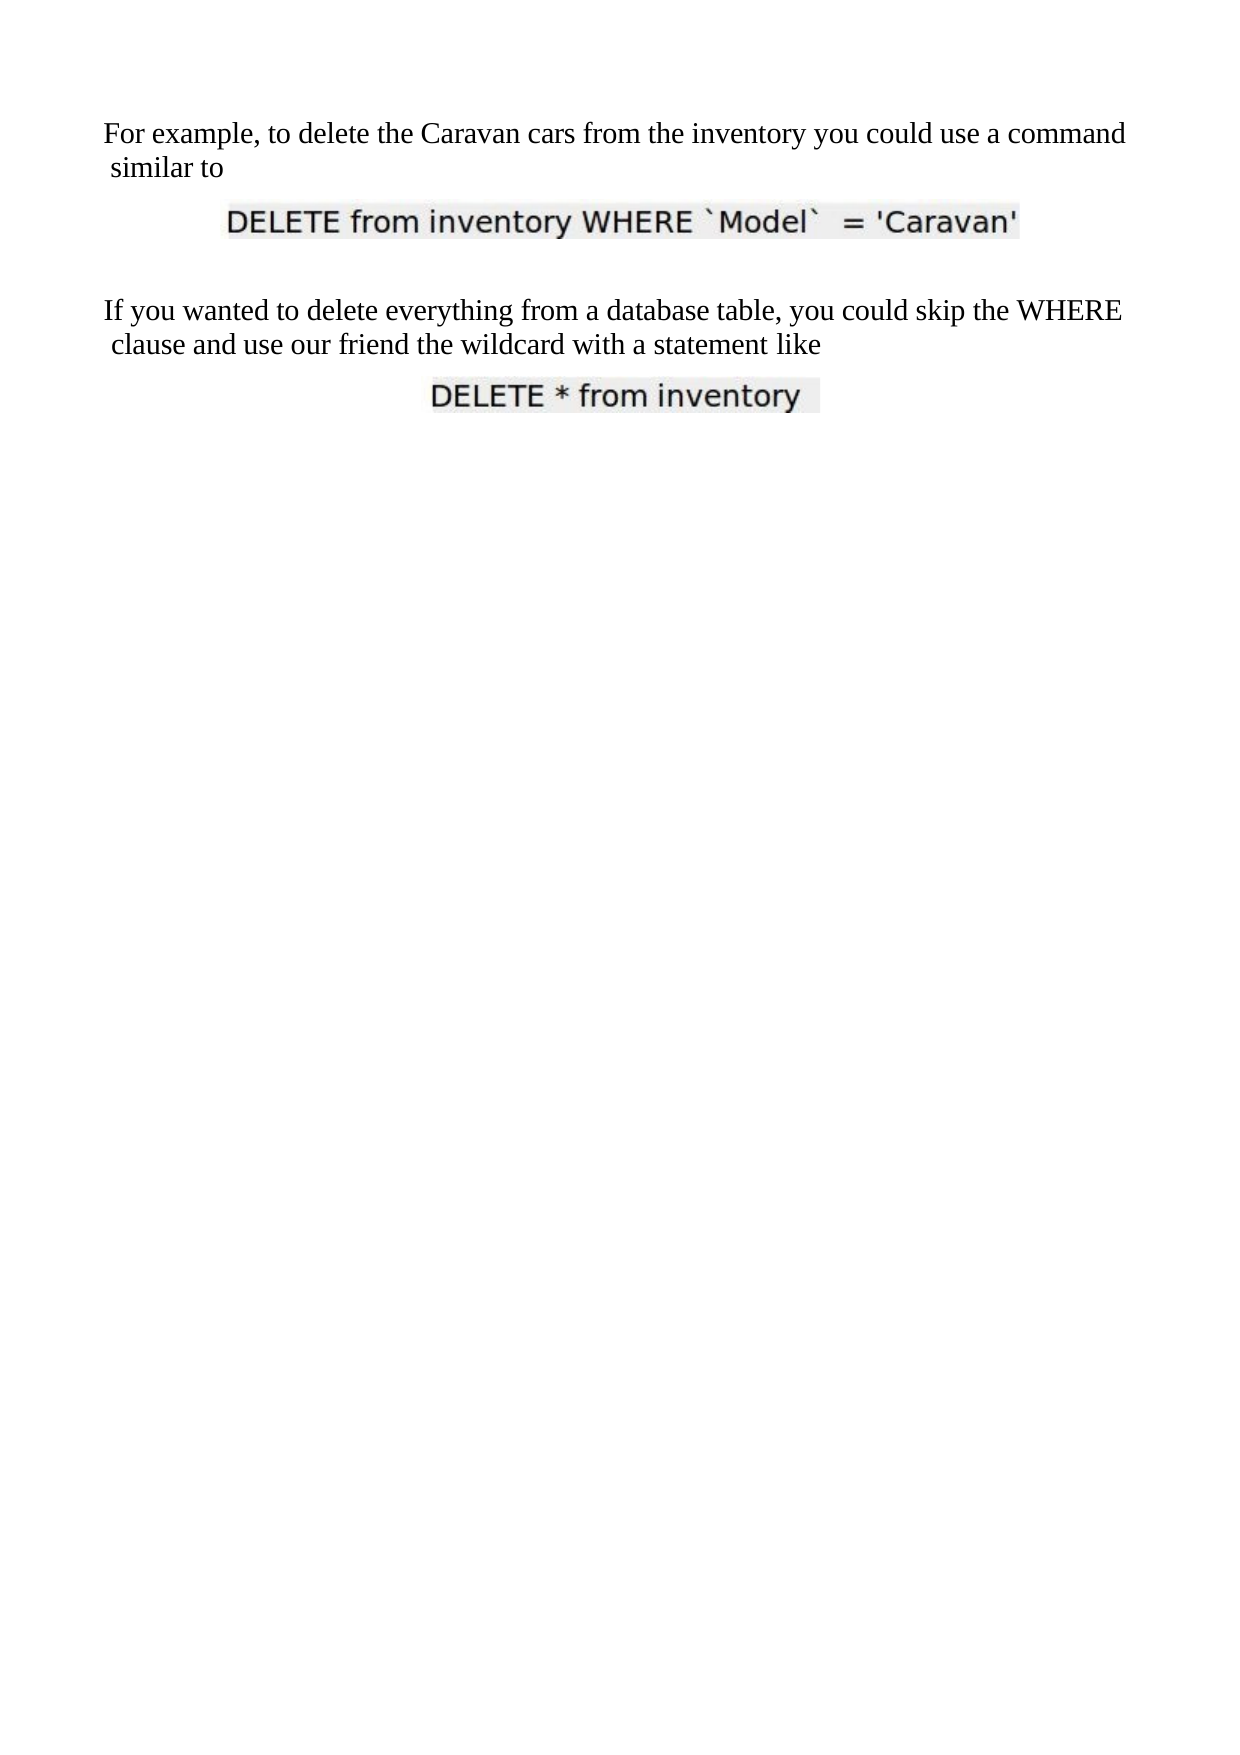

For example, to delete the Caravan cars from the inventory you could use a command  similar to

If you wanted to delete everything from a database table, you could skip the WHERE  clause and use our friend the wildcard with a statement like